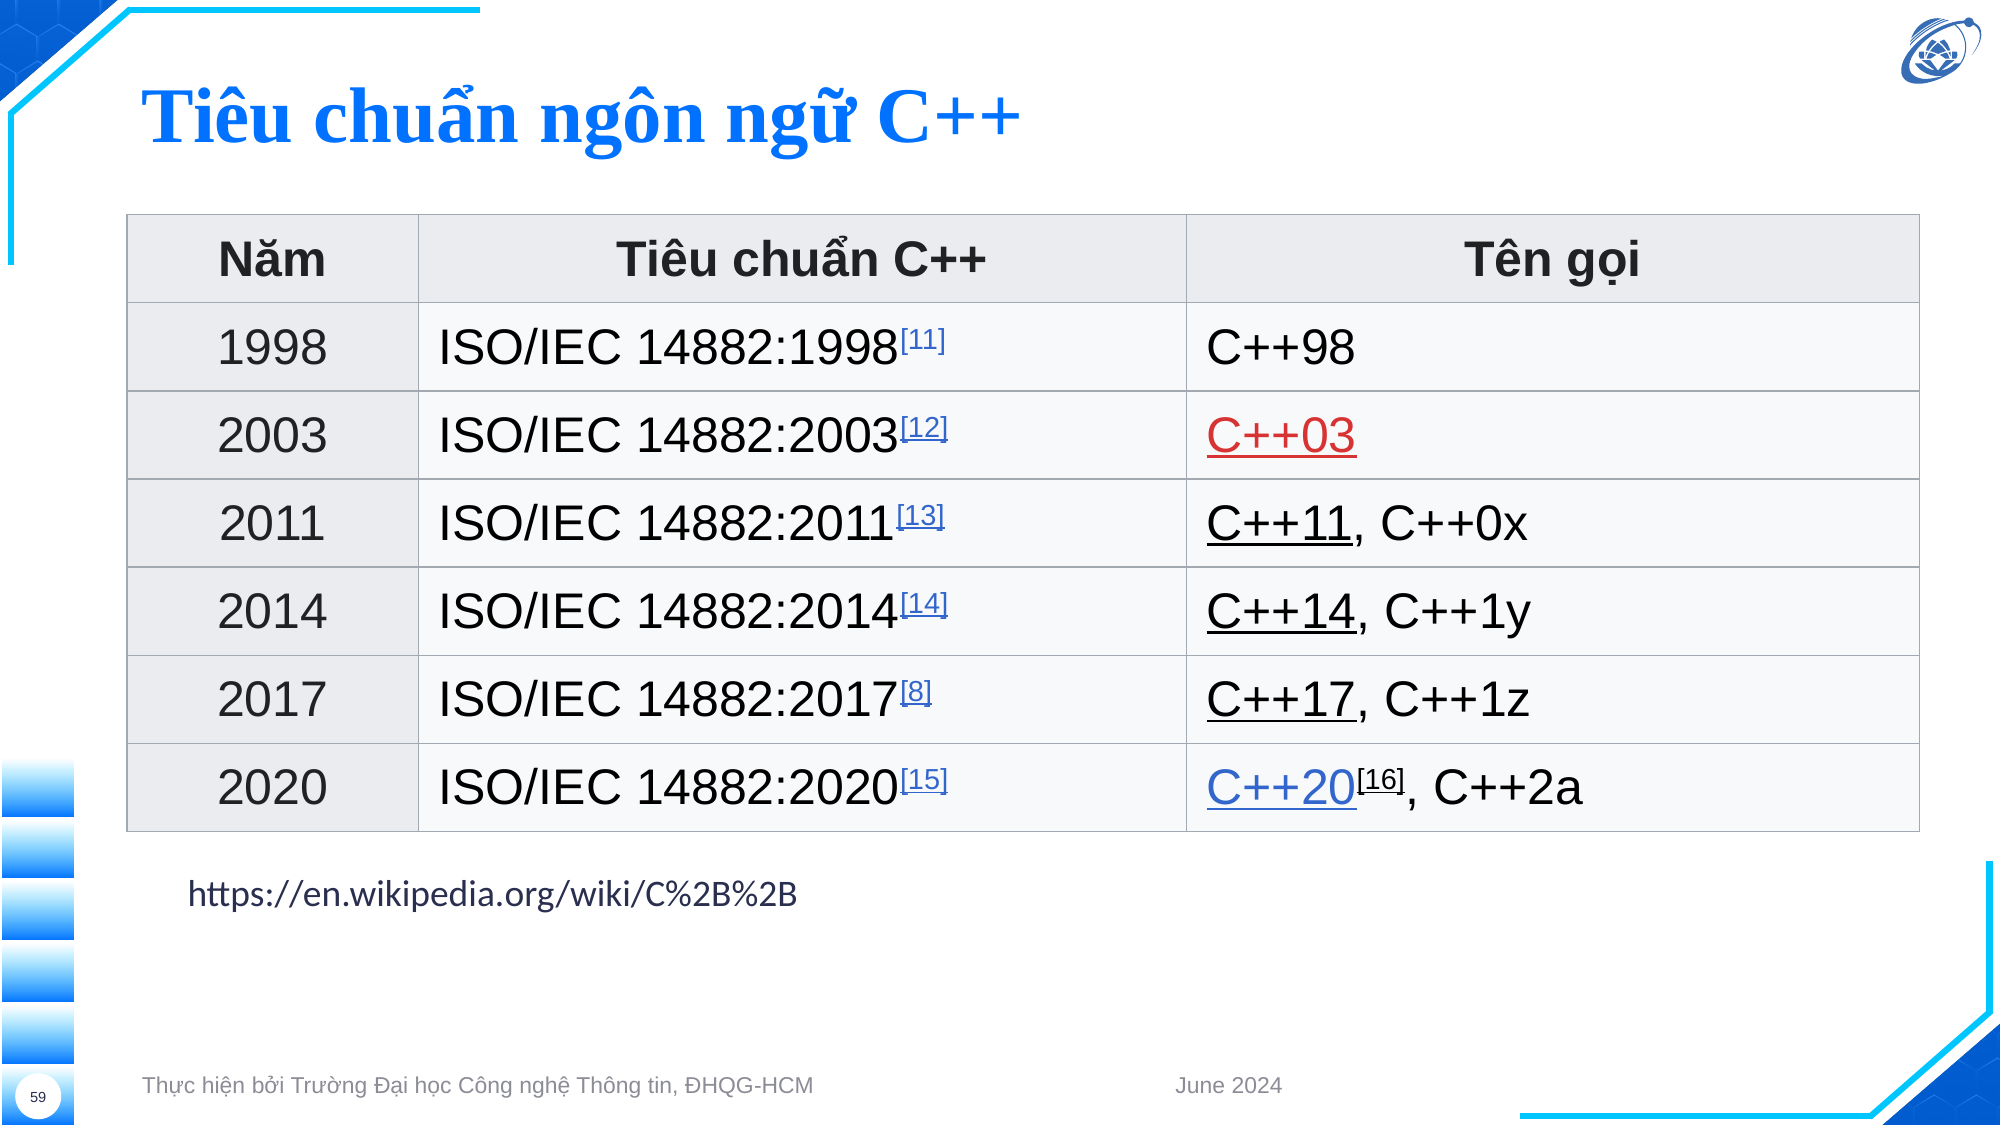

# Tiêu chuẩn ngôn ngữ C++

| Năm | Tiêu chuẩn C++ | Tên gọi |
| --- | --- | --- |
| 1998 | ISO/IEC 14882:1998[11] | C++98 |
| 2003 | ISO/IEC 14882:2003[12] | C++03 |
| 2011 | ISO/IEC 14882:2011[13] | C++11, C++0x |
| 2014 | ISO/IEC 14882:2014[14] | C++14, C++1y |
| 2017 | ISO/IEC 14882:2017[8] | C++17, C++1z |
| 2020 | ISO/IEC 14882:2020[15] | C++20[16], C++2a |
https://en.wikipedia.org/wiki/C%2B%2B
Thực hiện bởi Trường Đại học Công nghệ Thông tin, ĐHQG-HCM
June 2024
59